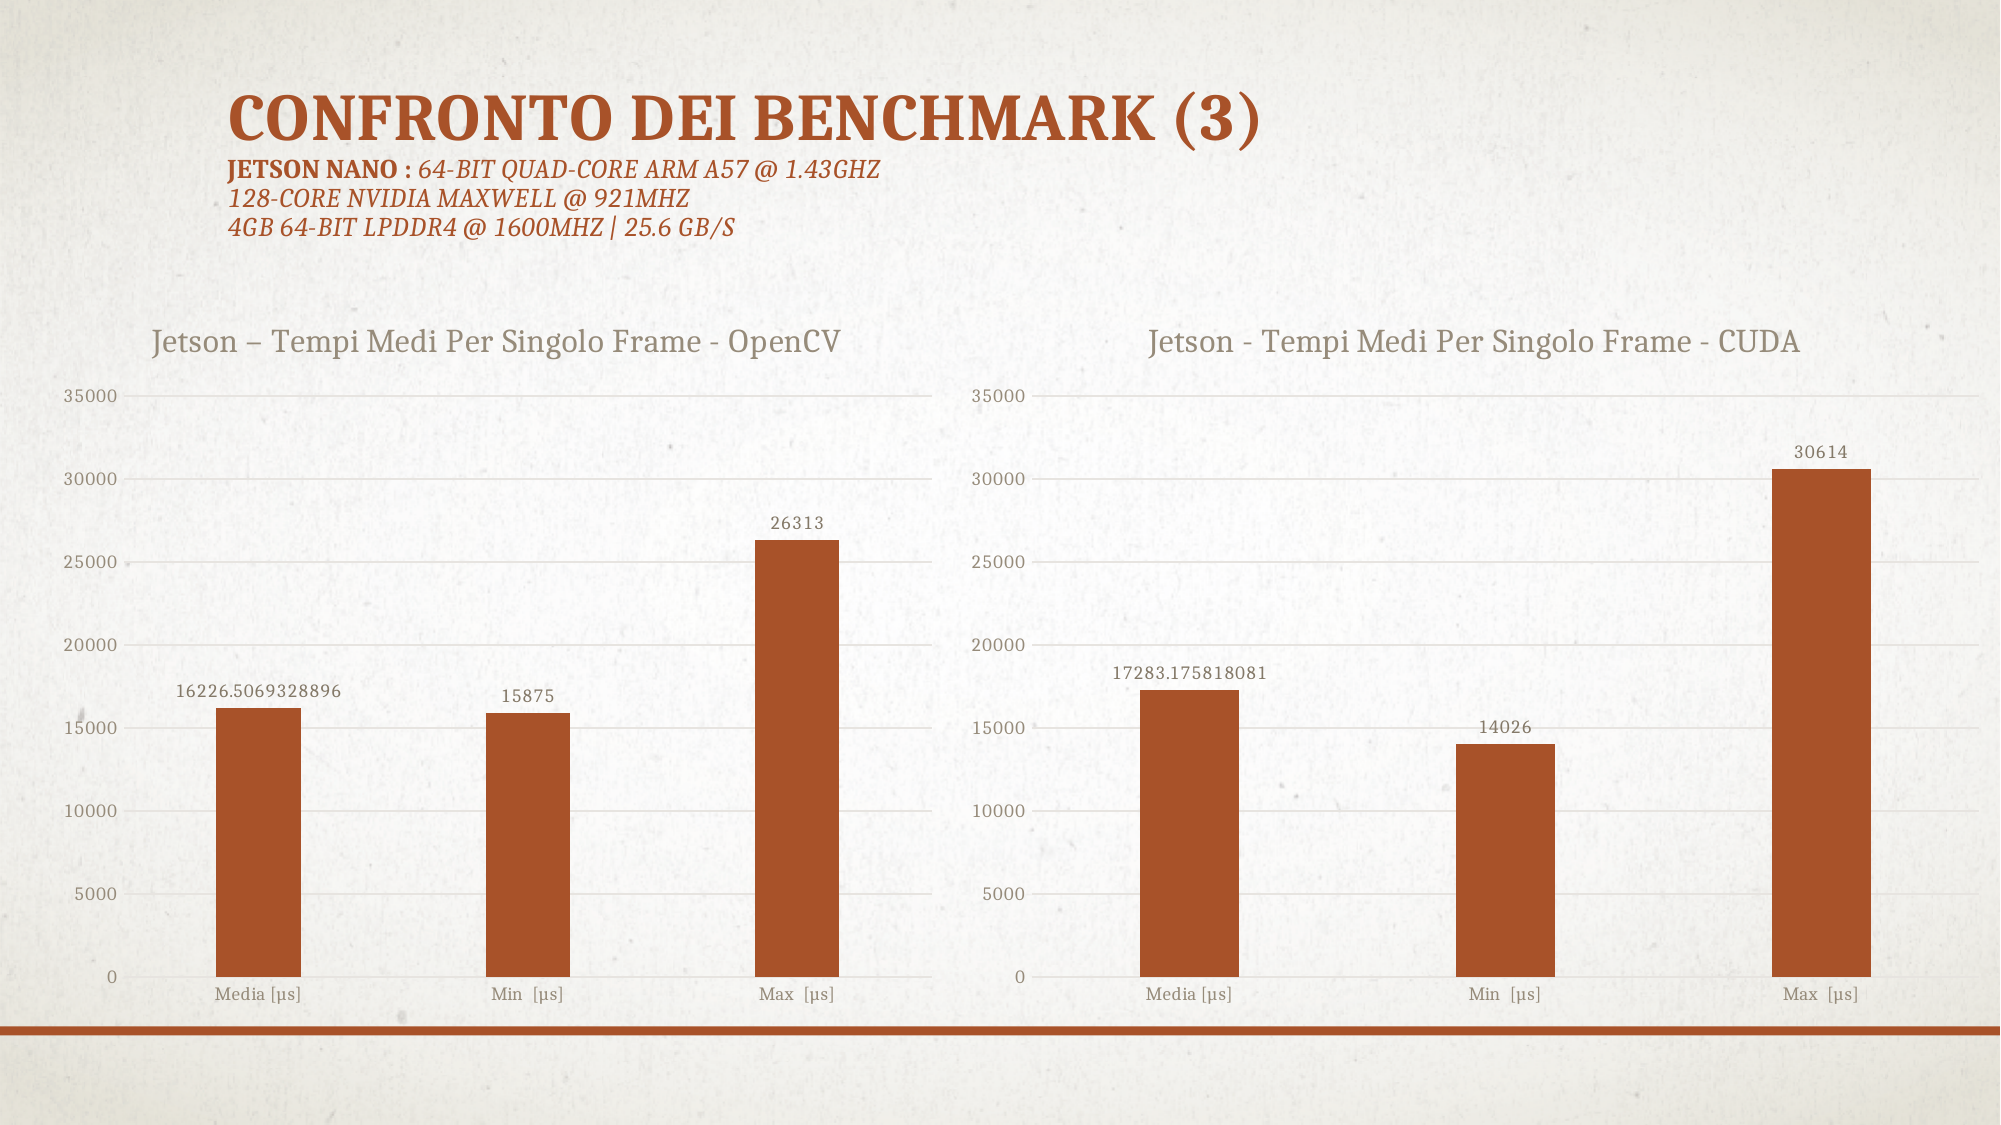

# Confronto dei benchmark (3) Jetson nano : 64-bit Quad-core ARM A57 @ 1.43GHz 128-core NVIDIA Maxwell @ 921MHz 4GB 64-bit LPDDR4 @ 1600MHz | 25.6 GB/s

### Chart: Jetson - Tempi Medi Per Singolo Frame - CUDA

| Category |  |
|---|---|
| Media [µs] | 17283.175818080977 |
| Min  [µs] | 14026.0 |
| Max  [µs] | 30614.0 |

### Chart: Jetson – Tempi Medi Per Singolo Frame - OpenCV

| Category |  |
|---|---|
| Media [µs] | 16226.506932889628 |
| Min  [µs] | 15875.0 |
| Max  [µs] | 26313.0 |